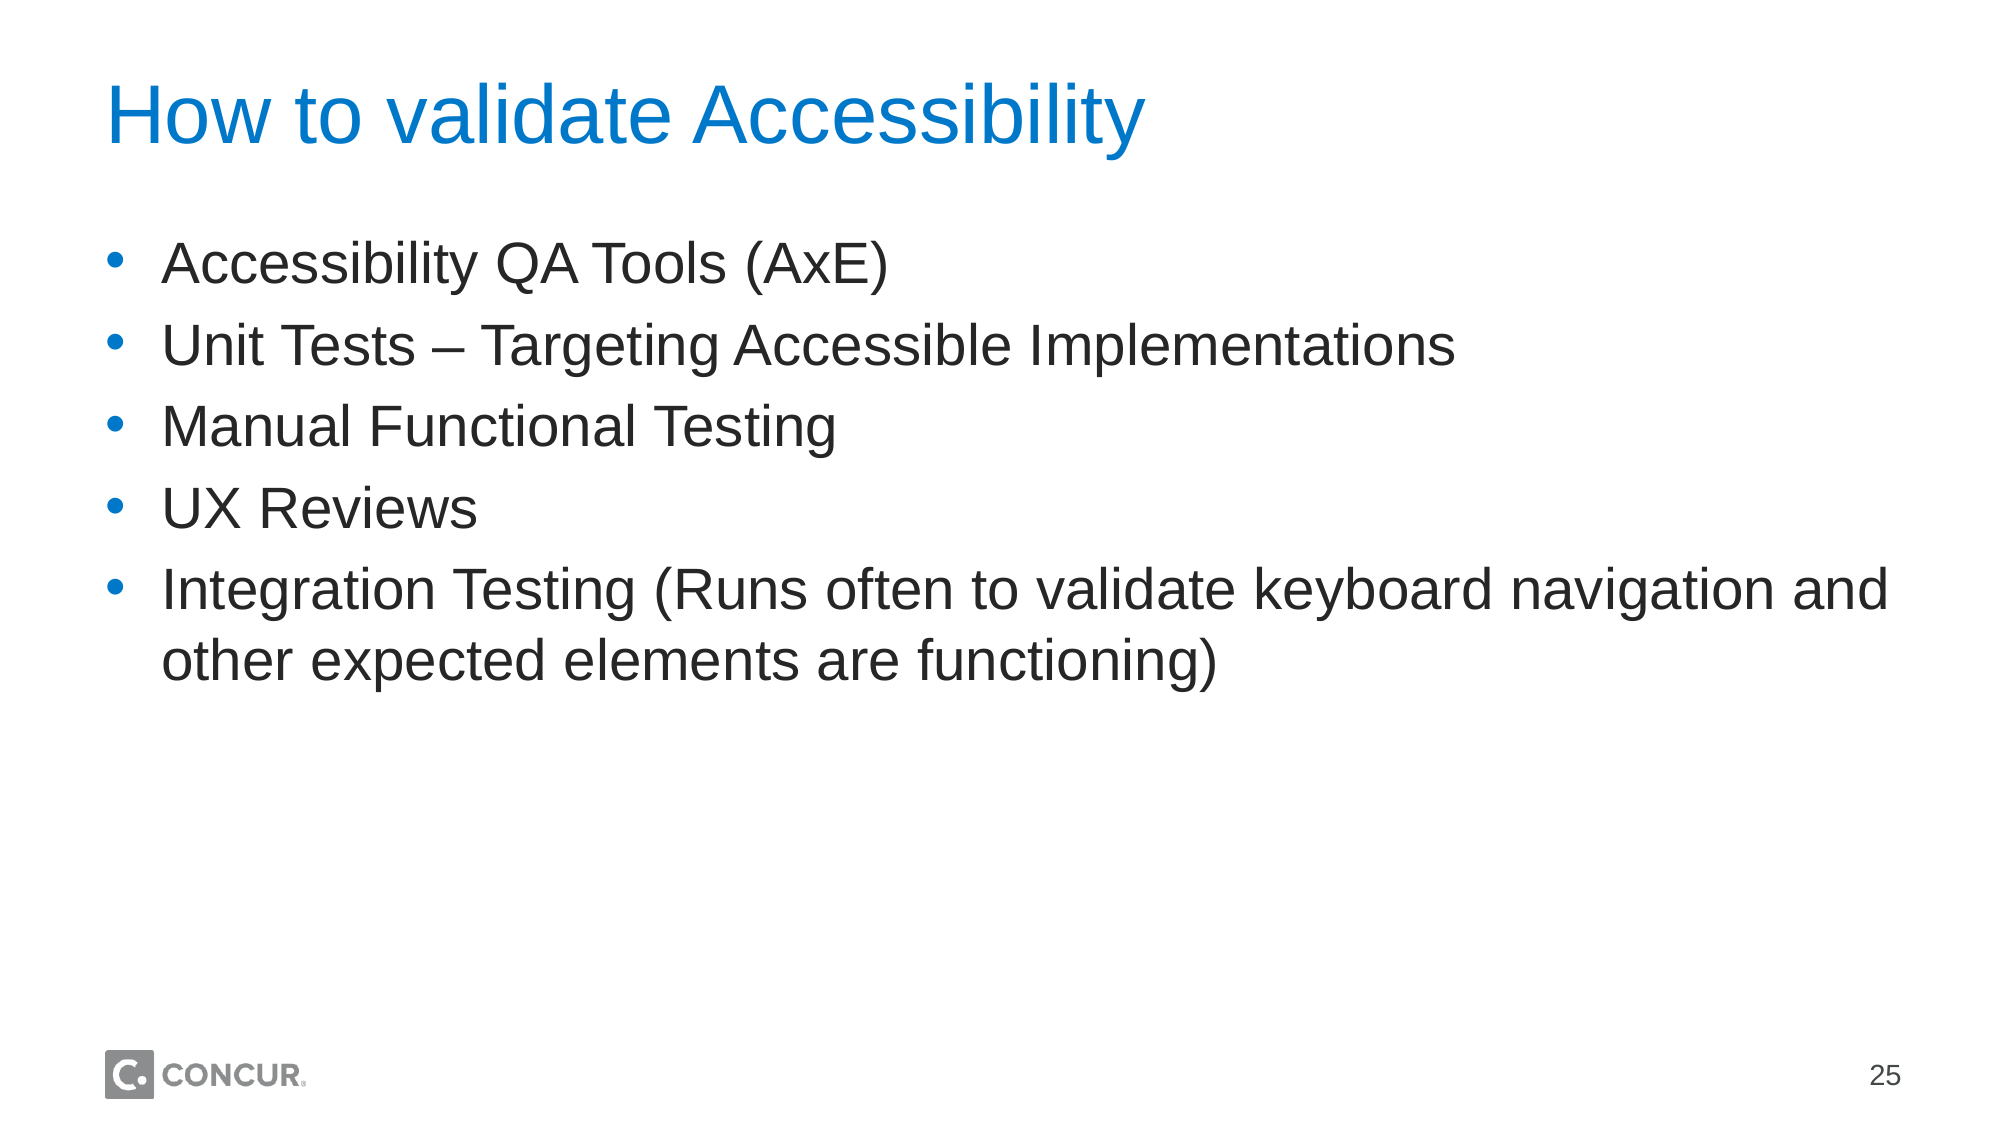

# How to validate Accessibility
Accessibility QA Tools (AxE)
Unit Tests – Targeting Accessible Implementations
Manual Functional Testing
UX Reviews
Integration Testing (Runs often to validate keyboard navigation and other expected elements are functioning)